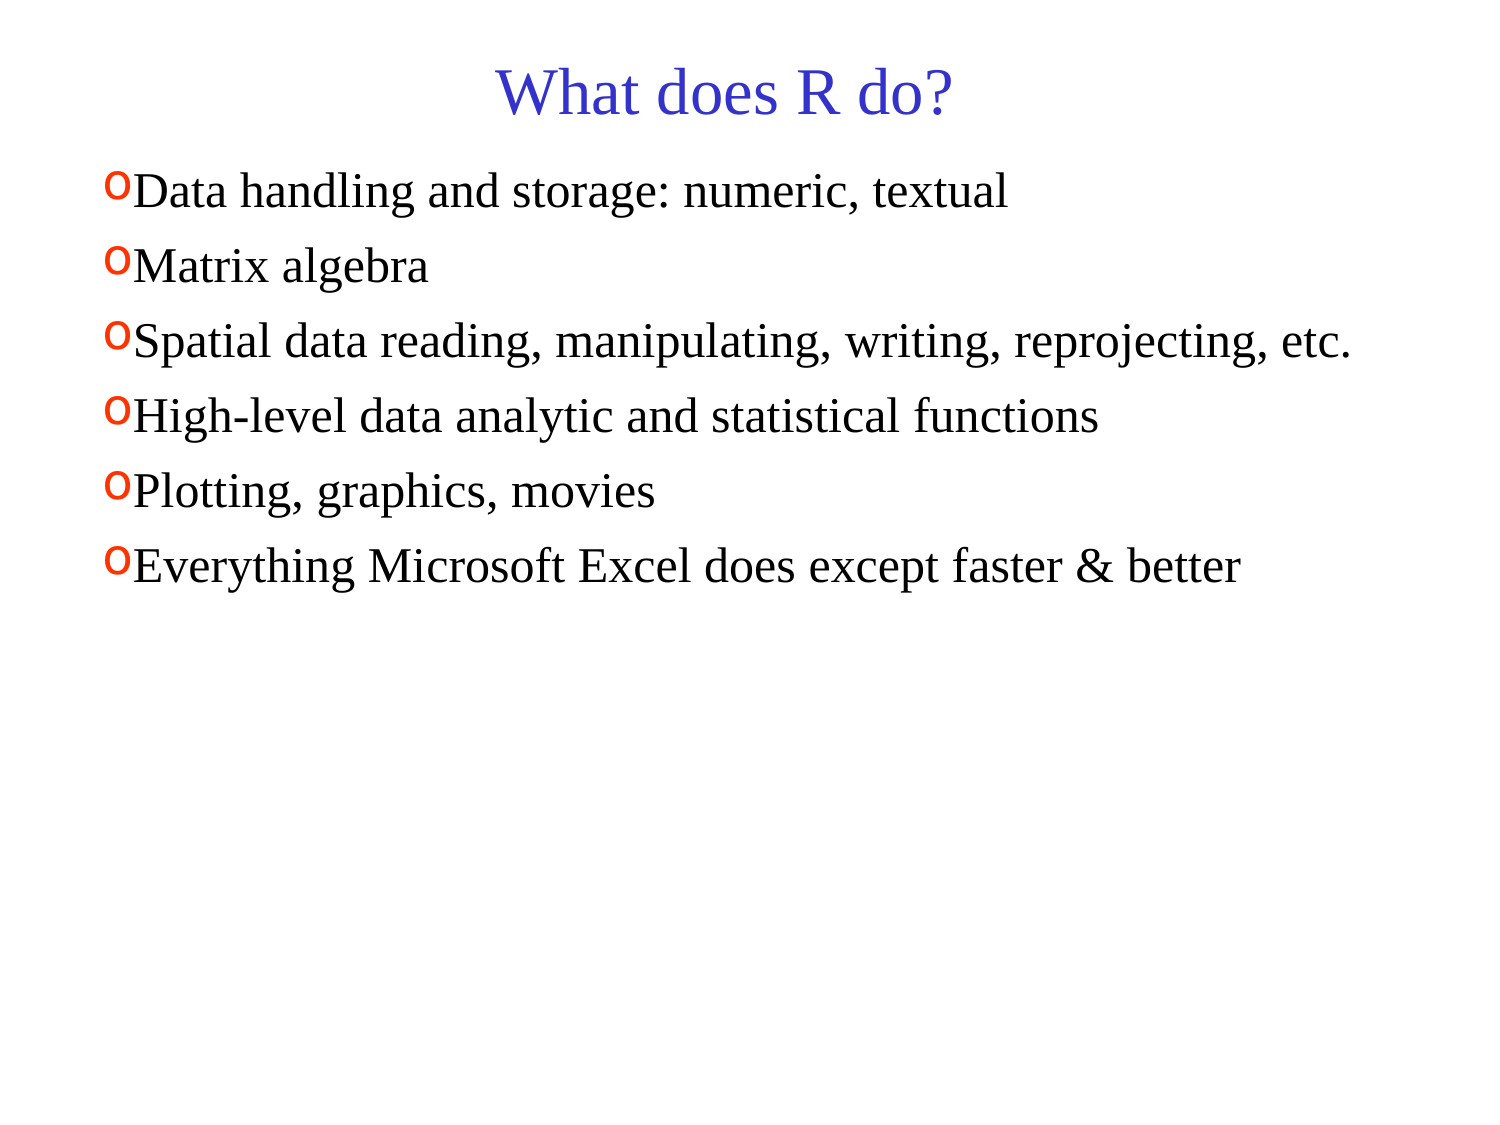

# What does R do?
Data handling and storage: numeric, textual
Matrix algebra
Spatial data reading, manipulating, writing, reprojecting, etc.
High-level data analytic and statistical functions
Plotting, graphics, movies
Everything Microsoft Excel does except faster & better